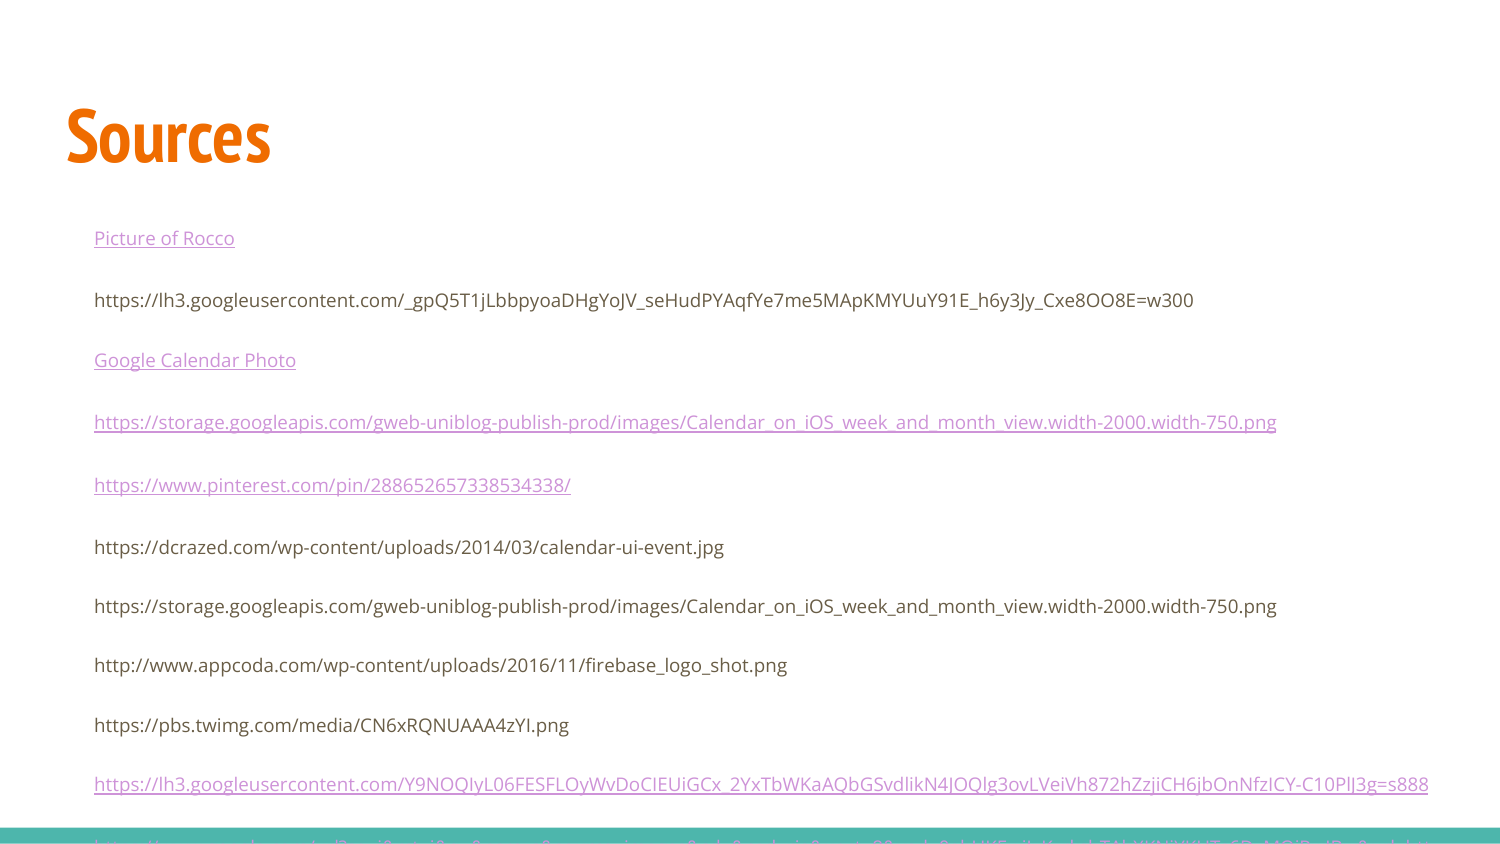

# Sources
Picture of Rocco
https://lh3.googleusercontent.com/_gpQ5T1jLbbpyoaDHgYoJV_seHudPYAqfYe7me5MApKMYUuY91E_h6y3Jy_Cxe8OO8E=w300
Google Calendar Photo
https://storage.googleapis.com/gweb-uniblog-publish-prod/images/Calendar_on_iOS_week_and_month_view.width-2000.width-750.png
https://www.pinterest.com/pin/288652657338534338/
https://dcrazed.com/wp-content/uploads/2014/03/calendar-ui-event.jpg
https://storage.googleapis.com/gweb-uniblog-publish-prod/images/Calendar_on_iOS_week_and_month_view.width-2000.width-750.png
http://www.appcoda.com/wp-content/uploads/2016/11/firebase_logo_shot.png
https://pbs.twimg.com/media/CN6xRQNUAAA4zYI.png
https://lh3.googleusercontent.com/Y9NOQIyL06FESFLOyWvDoCIEUiGCx_2YxTbWKaAQbGSvdlikN4JOQlg3ovLVeiVh872hZzjiCH6jbOnNfzICY-C10PlJ3g=s888
https://www.google.com/url?sa=i&rct=j&q=&esrc=s&source=images&cd=&cad=rja&uact=8&ved=0ahUKEwjJxKzrksbTAhXKNiYKHTs6DxMQjRwIBw&url=https%3A%2F%2Fwww.cornerstone-group.com%2F2014%2F12%2F02%2Finspiration-coffee-cup%2F&psig=AFQjCNHJ-b5nAtWs2AlAgKlr-h3tx1ElnQ&ust=1493434373367093
http://totallysocial.files.wordpress.com/2011/10/facebook.jpg
https://justtempo.com/ccfit/app_instructions
https://katsized.files.wordpress.com/2013/08/business-man-holding-stopwatch.png